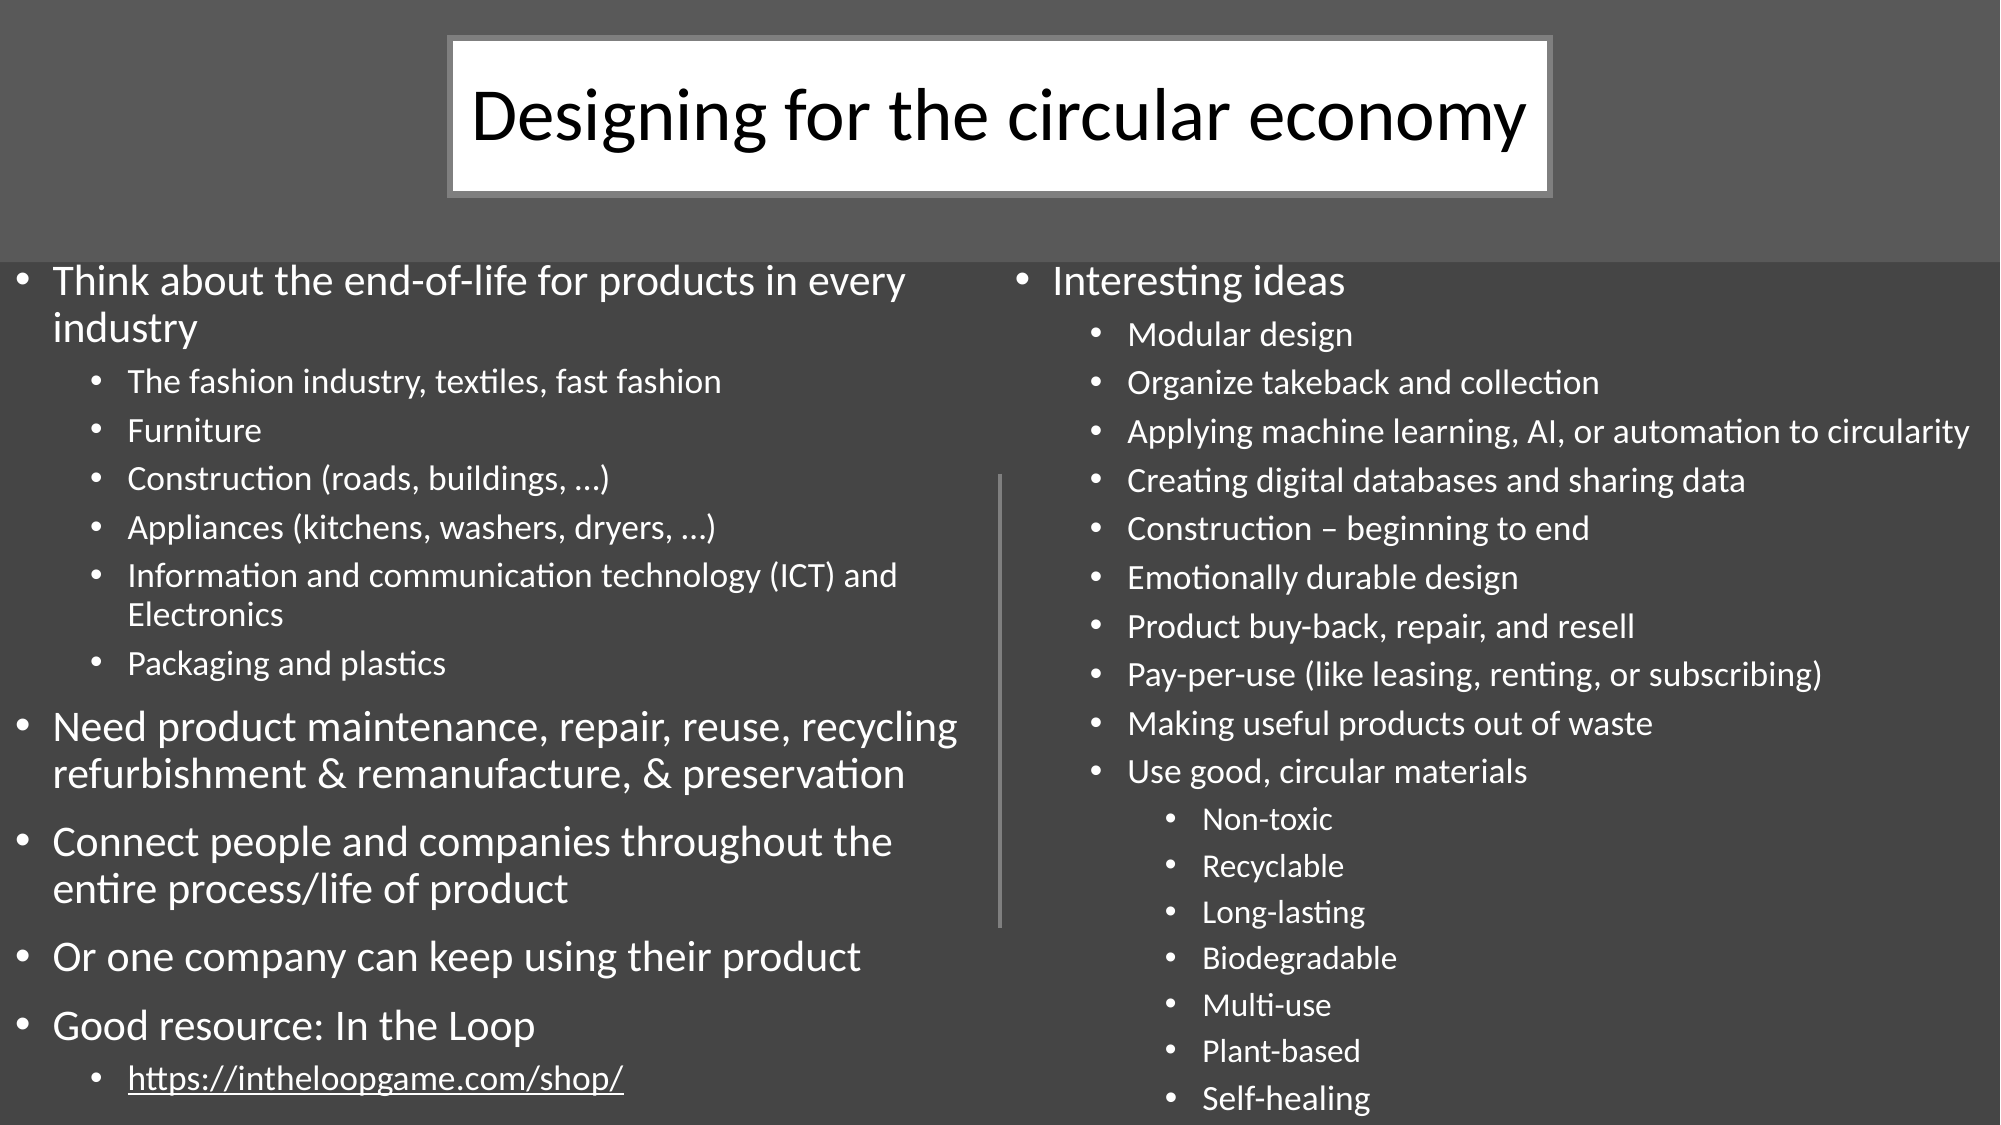

# Designing for the circular economy
Think about the end-of-life for products in every industry
The fashion industry, textiles, fast fashion
Furniture
Construction (roads, buildings, …)
Appliances (kitchens, washers, dryers, …)
Information and communication technology (ICT) and Electronics
Packaging and plastics
Need product maintenance, repair, reuse, recycling refurbishment & remanufacture, & preservation
Connect people and companies throughout the entire process/life of product
Or one company can keep using their product
Good resource: In the Loop
https://intheloopgame.com/shop/
Interesting ideas
Modular design
Organize takeback and collection
Applying machine learning, AI, or automation to circularity
Creating digital databases and sharing data
Construction – beginning to end
Emotionally durable design
Product buy-back, repair, and resell
Pay-per-use (like leasing, renting, or subscribing)
Making useful products out of waste
Use good, circular materials
Non-toxic
Recyclable
Long-lasting
Biodegradable
Multi-use
Plant-based
Self-healing